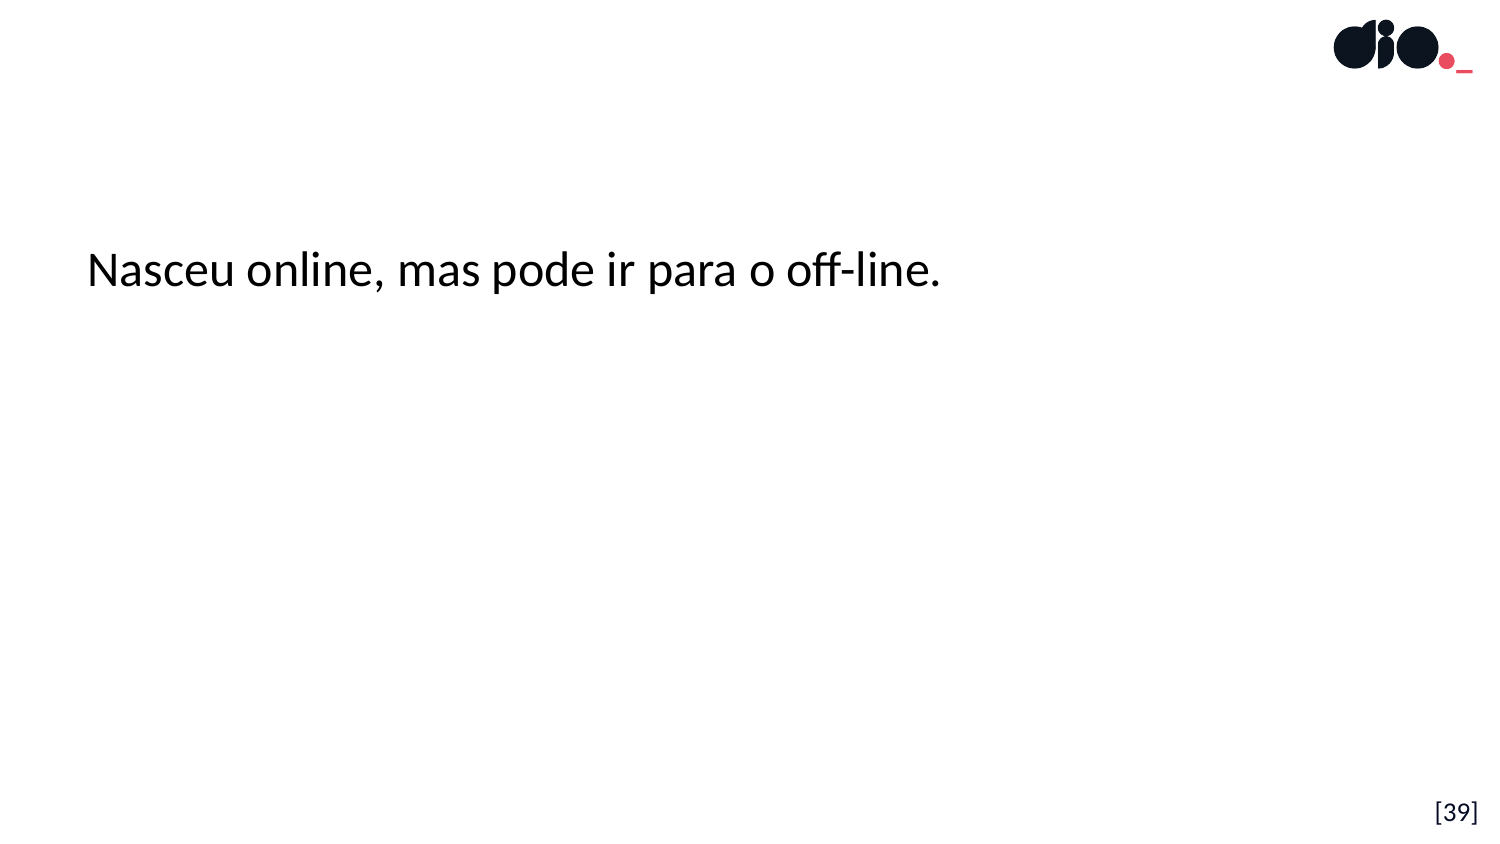

Nasceu online, mas pode ir para o off-line.
[39]